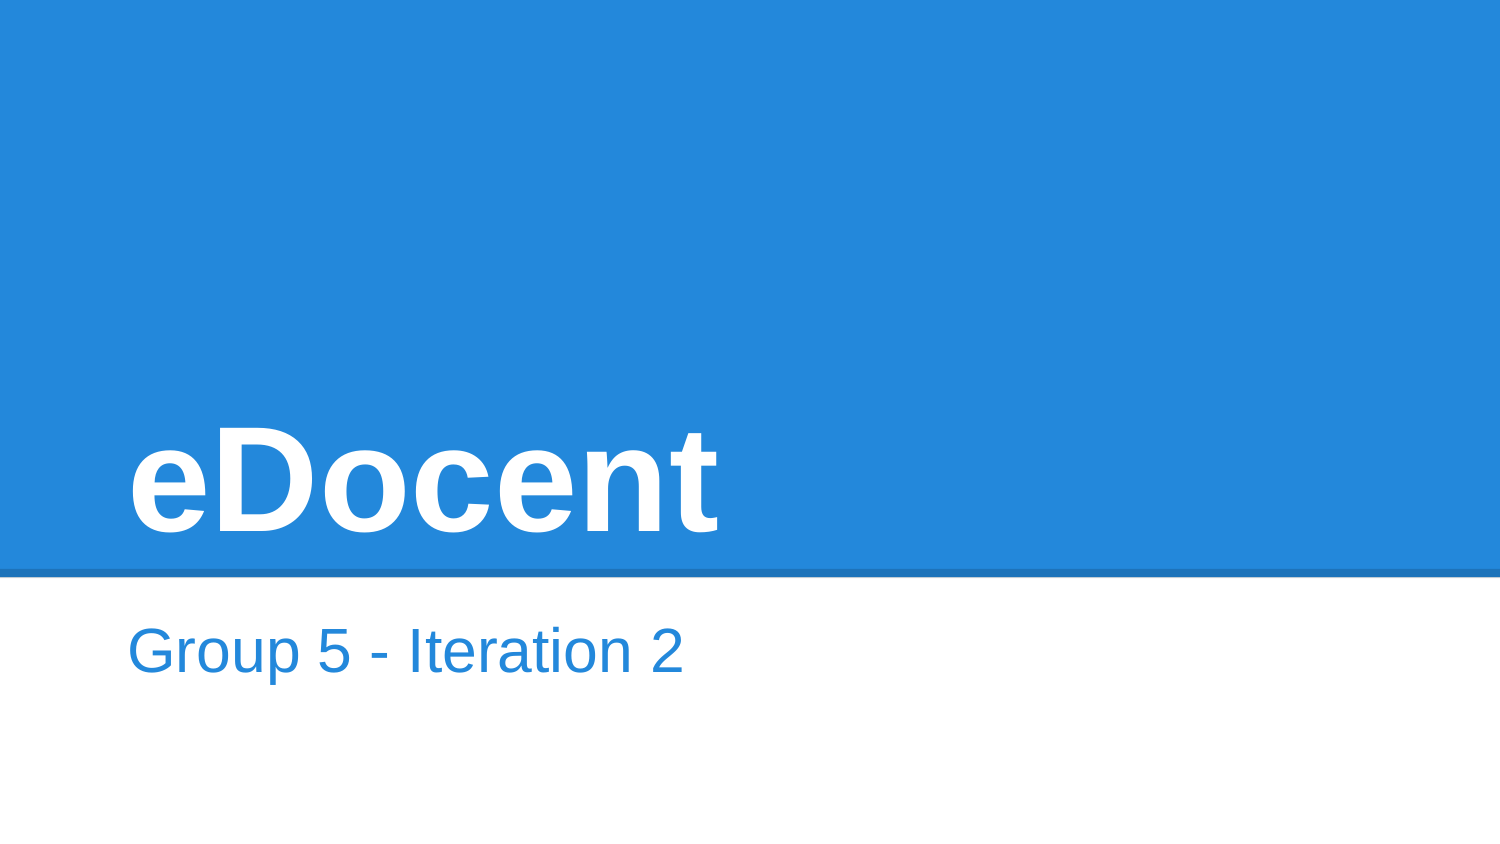

# eDocent
Group 5 - Iteration 2